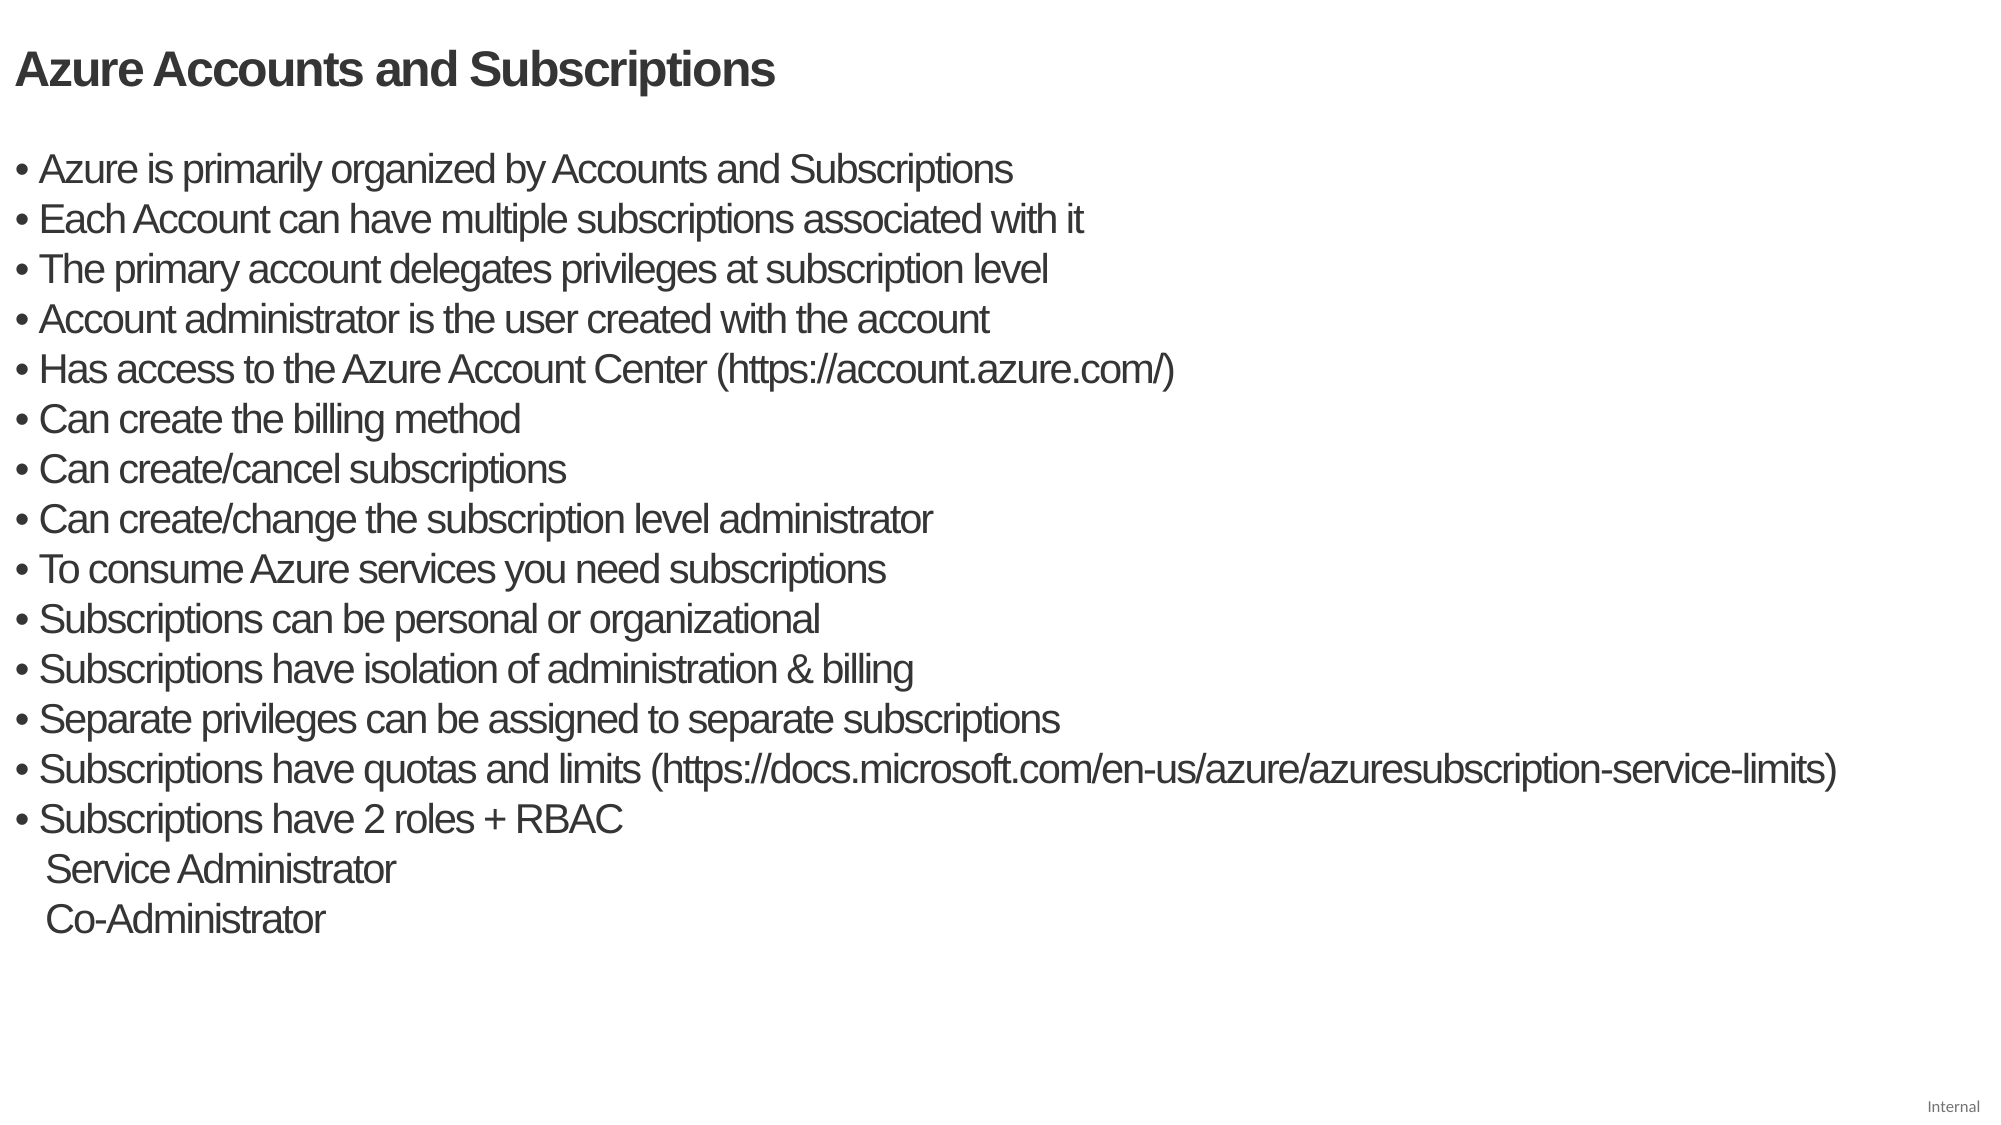

Azure Accounts and Subscriptions

• Azure is primarily organized by Accounts and Subscriptions
• Each Account can have multiple subscriptions associated with it
• The primary account delegates privileges at subscription level
• Account administrator is the user created with the account
• Has access to the Azure Account Center (https://account.azure.com/)
• Can create the billing method
• Can create/cancel subscriptions
• Can create/change the subscription level administrator
• To consume Azure services you need subscriptions
• Subscriptions can be personal or organizational
• Subscriptions have isolation of administration & billing
• Separate privileges can be assigned to separate subscriptions
• Subscriptions have quotas and limits (https://docs.microsoft.com/en-us/azure/azuresubscription-service-limits)
• Subscriptions have 2 roles + RBAC
   Service Administrator
   Co-Administrator